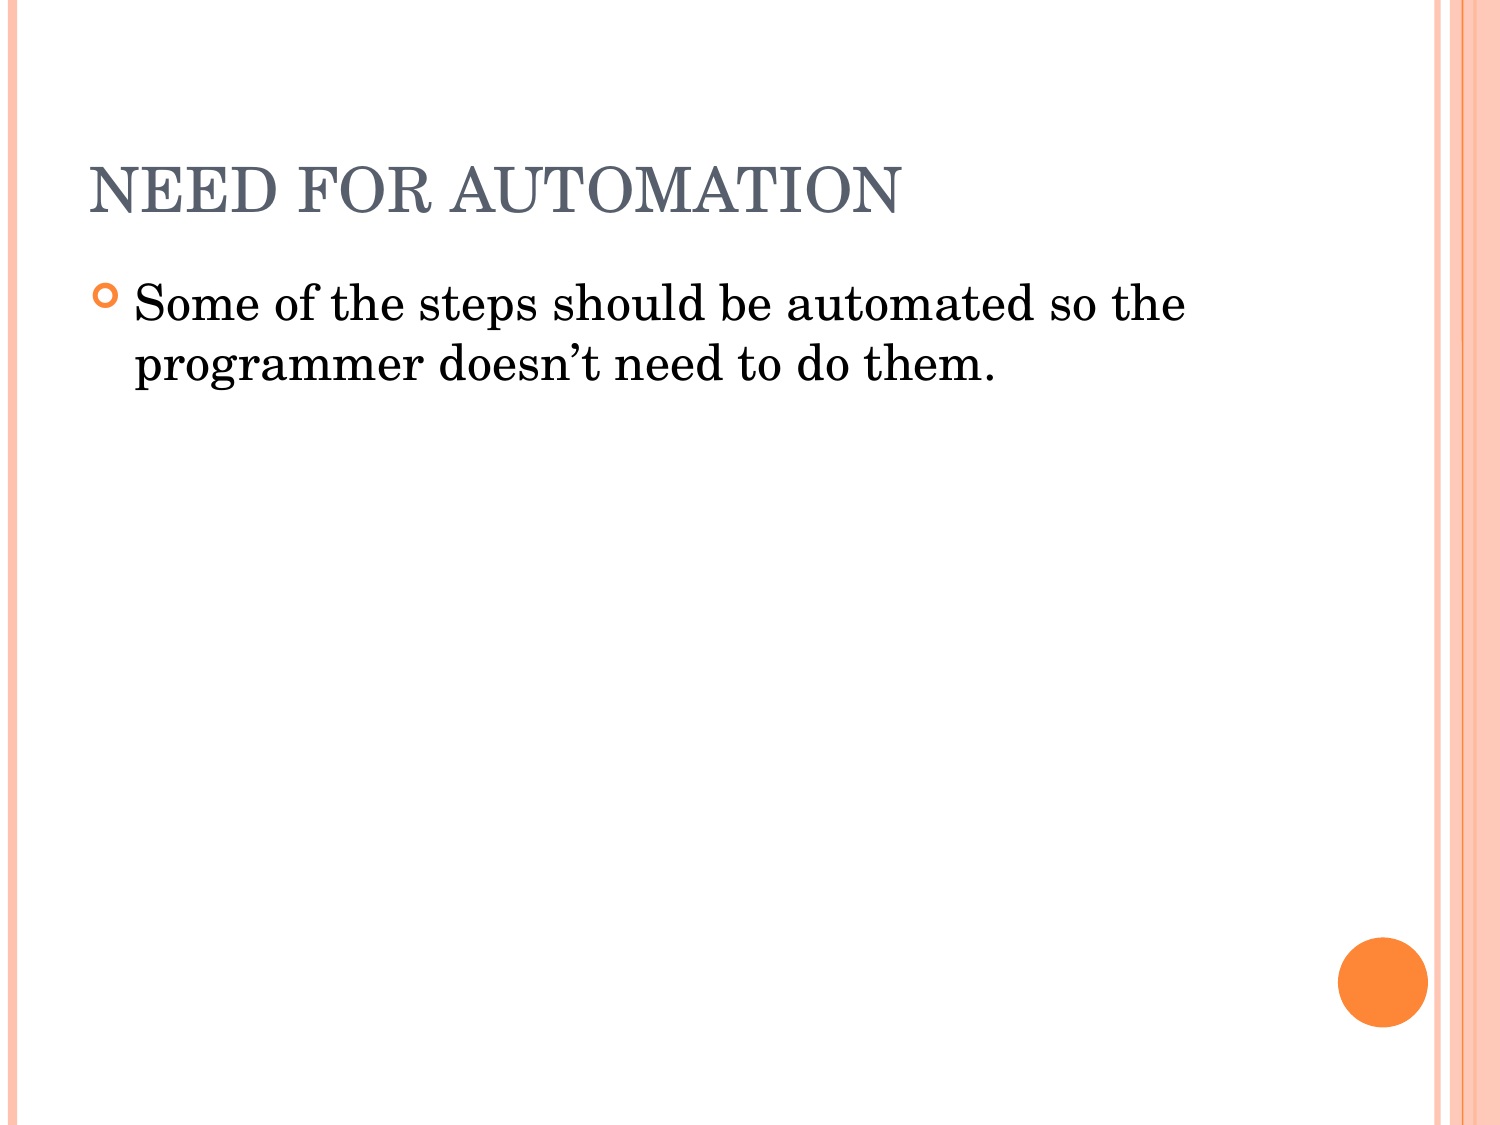

# Need for Automation
Some of the steps should be automated so the programmer doesn’t need to do them.